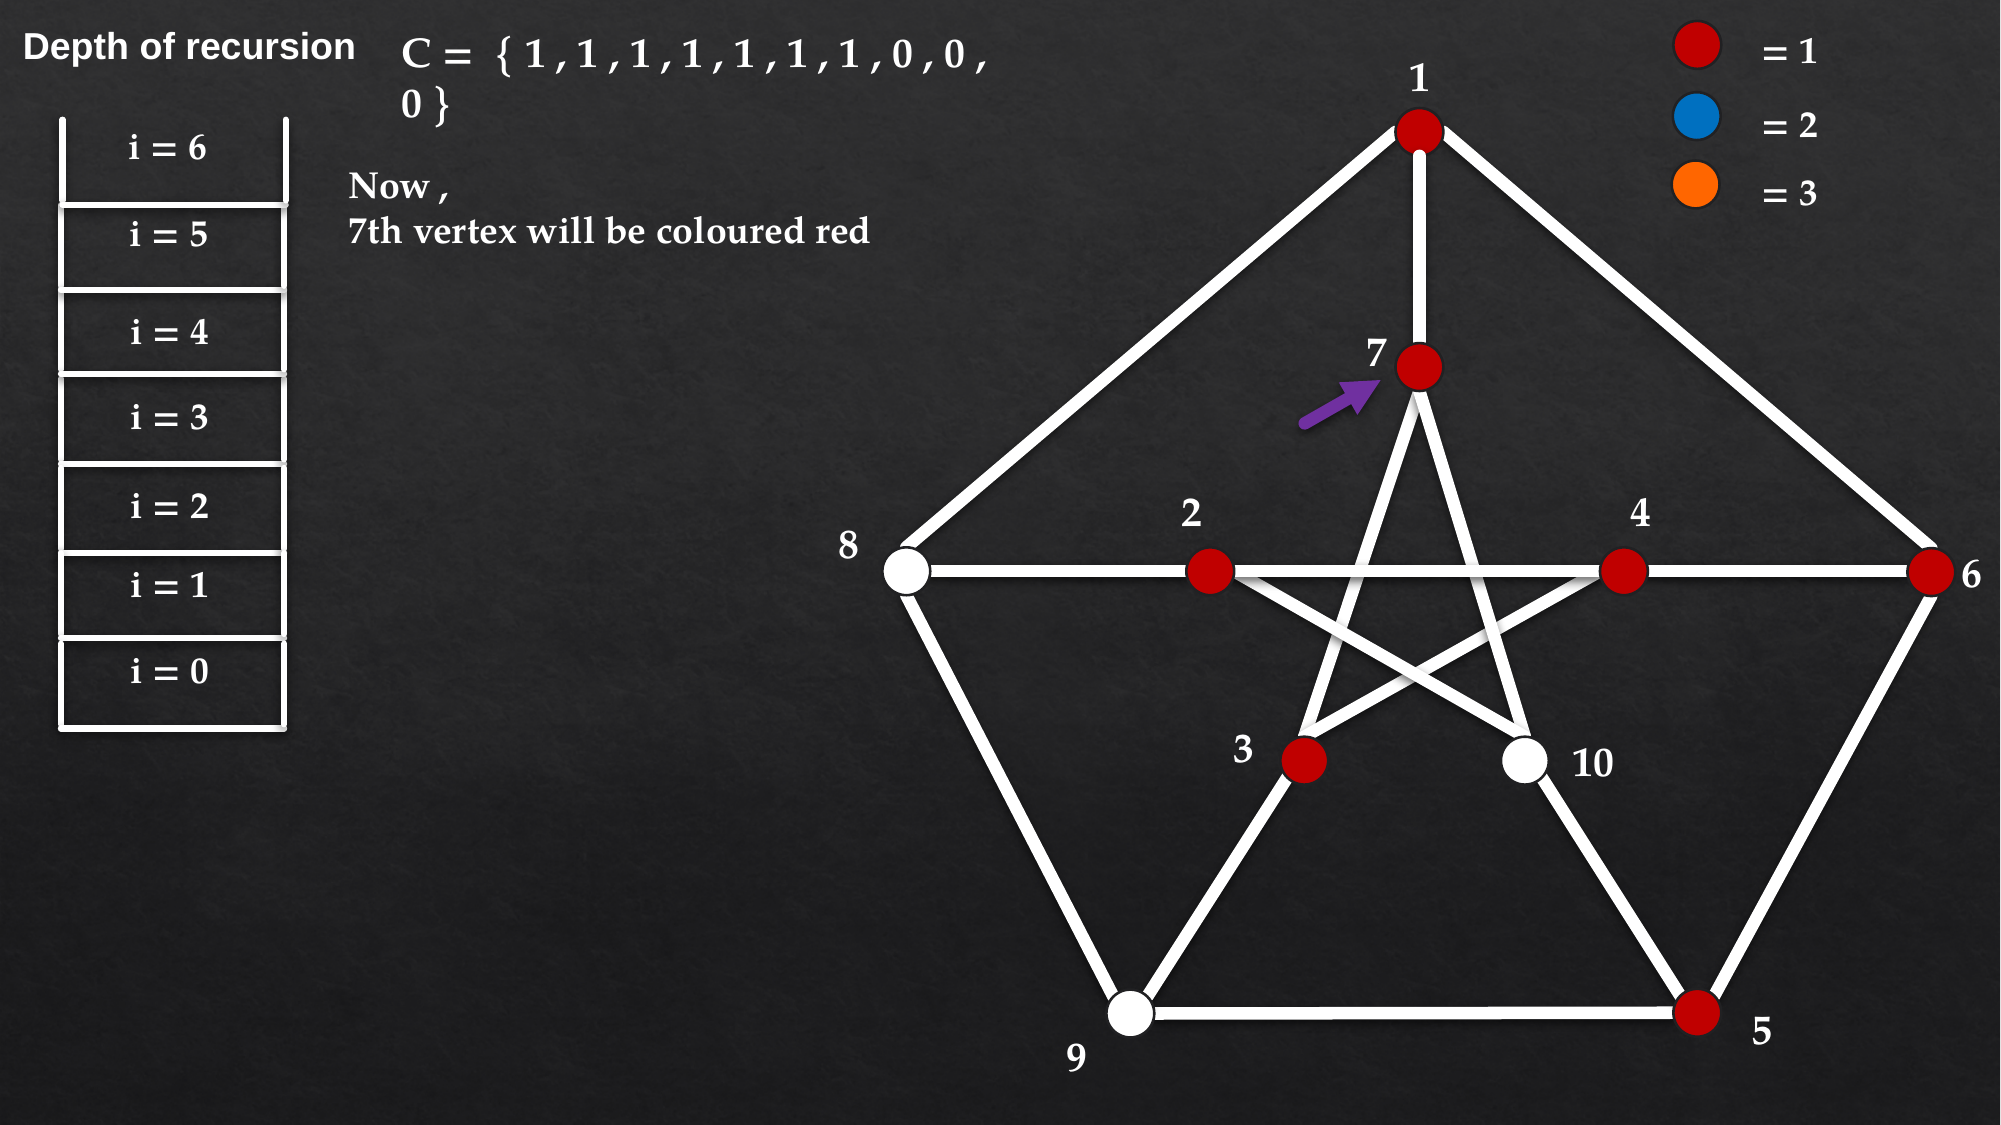

Depth of recursion
= 1
C =  { 1 , 1 , 1 , 1 , 1 , 1 , 1 , 0 , 0 , 0 }

1

= 2

i = 6
Now ,
7th vertex will be coloured red

= 3
i = 5
i = 4
7

i = 3
i = 2
2
4
8
6

i = 1
i = 0
3
10

5
9